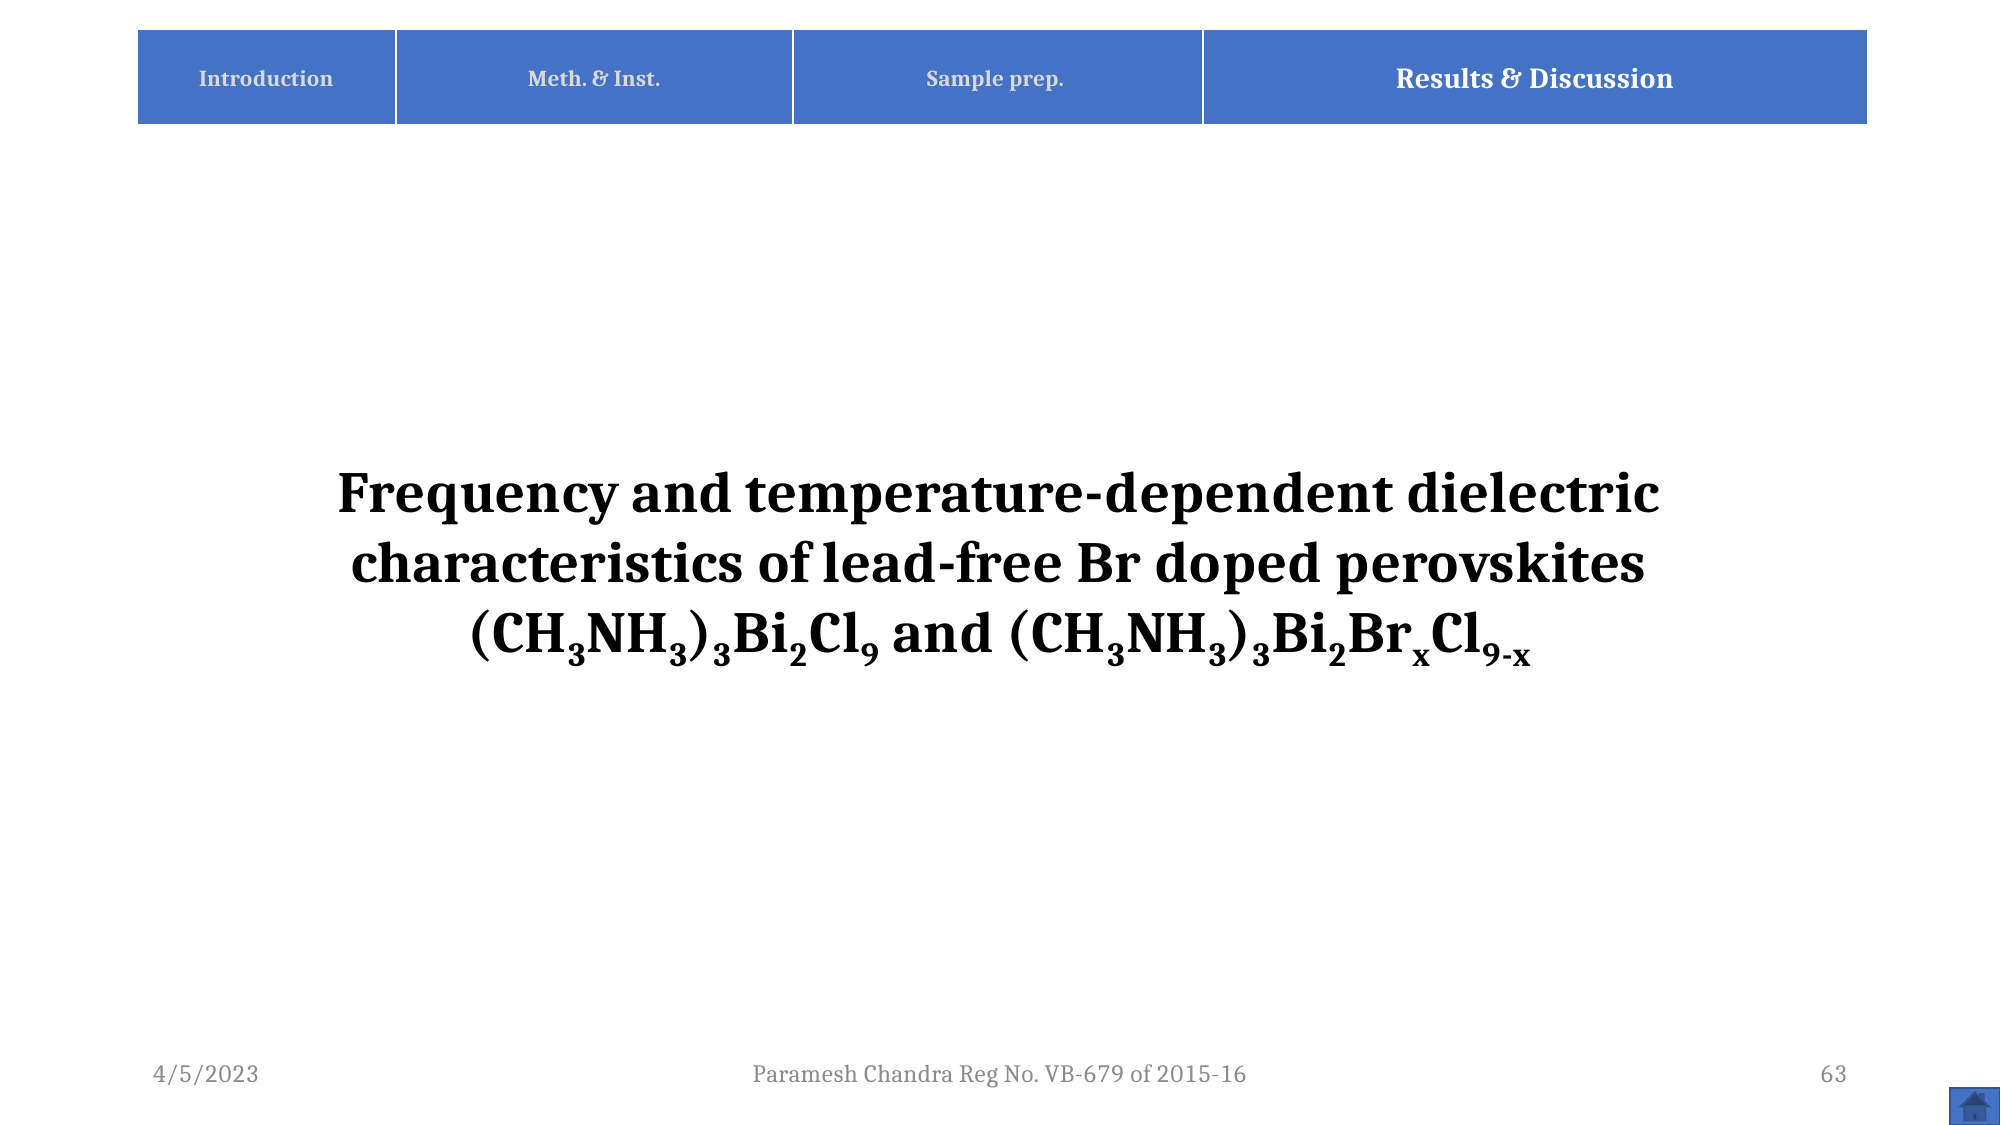

| Introduction | Meth. & Inst. | Sample prep. | Results & Discussion |
| --- | --- | --- | --- |
Frequency and temperature-dependent dielectric characteristics of lead-free Br doped perovskites (CH3NH3)3Bi2Cl9 and (CH3NH3)3Bi2BrxCl9-x
4/5/2023
Paramesh Chandra Reg No. VB-679 of 2015-16
63